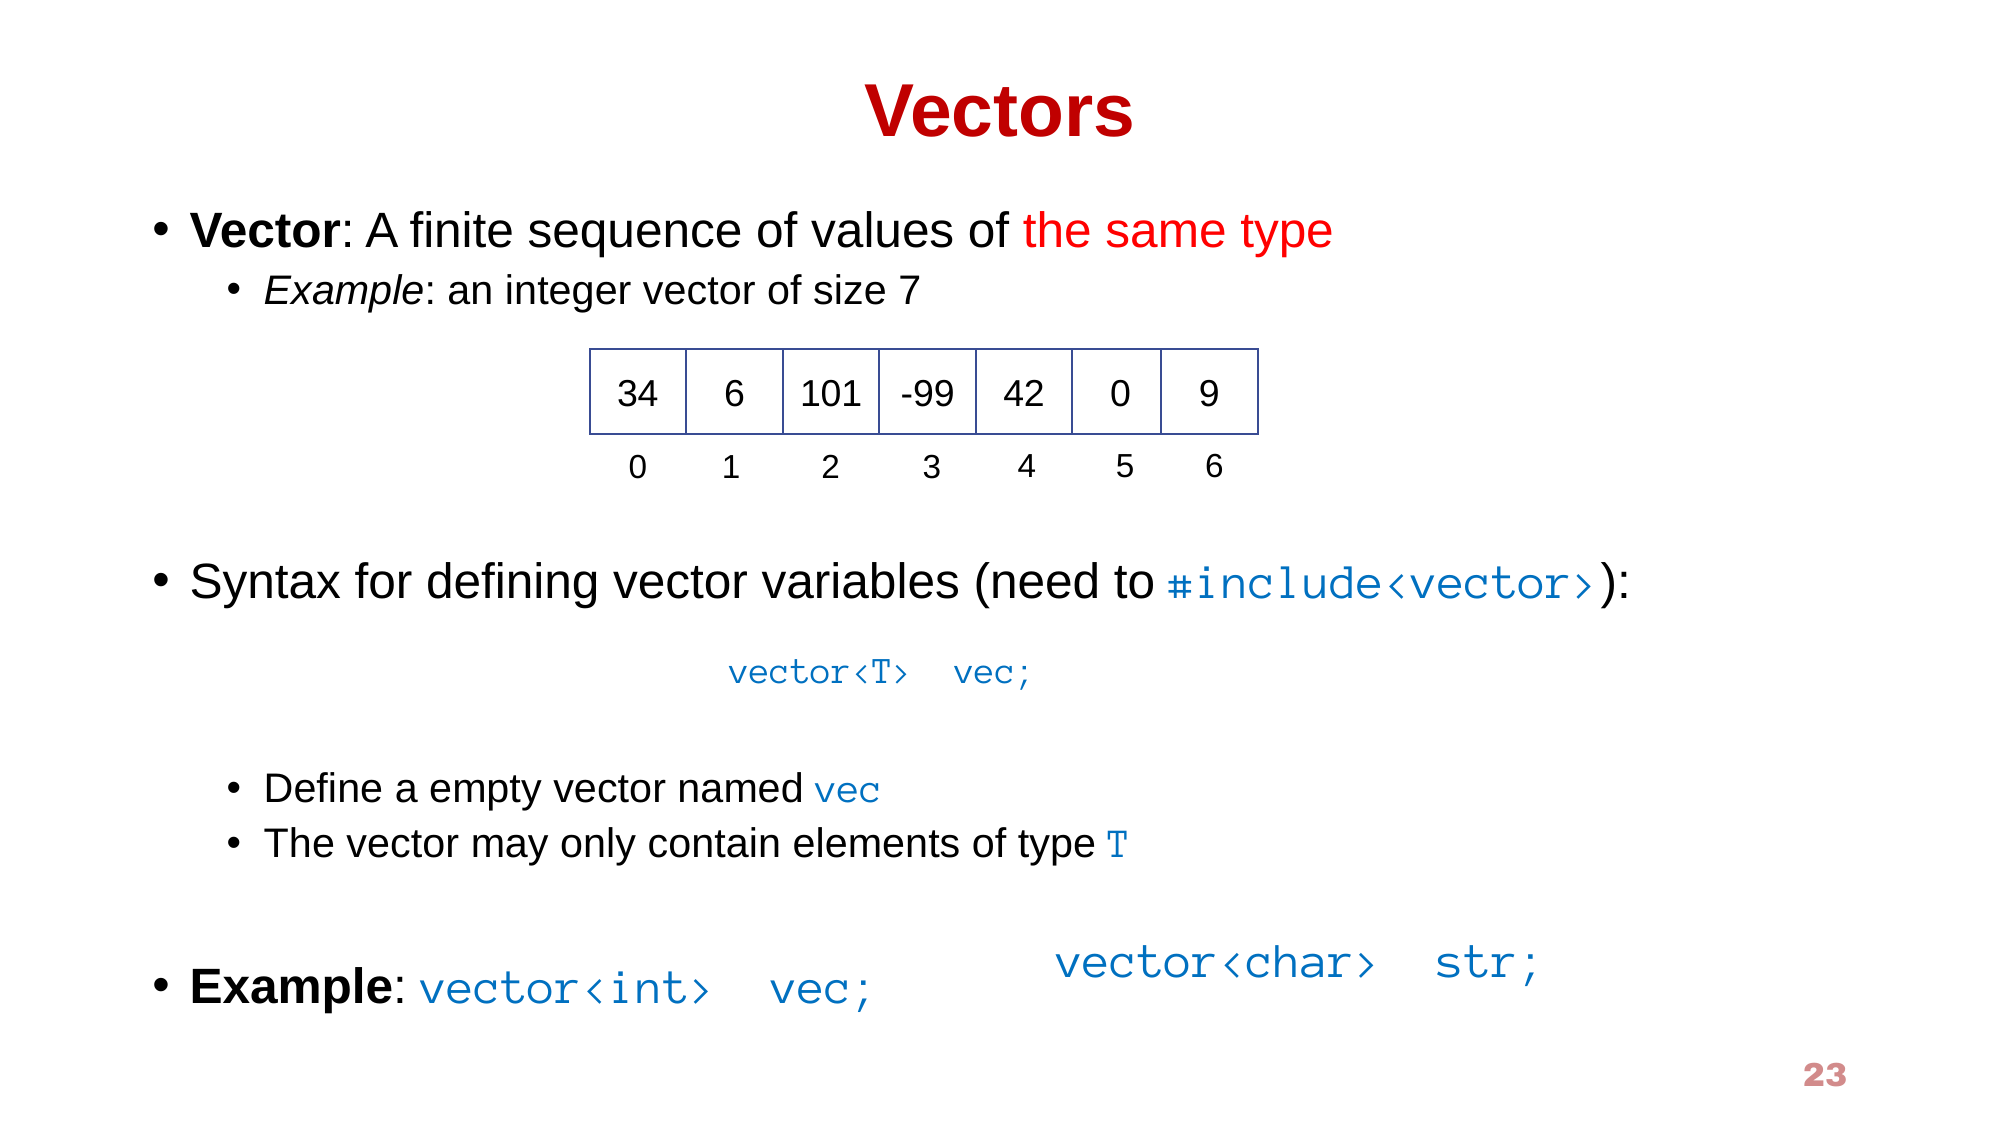

# Vectors
Vector: A finite sequence of values of the same type
Example: an integer vector of size 7

Syntax for defining vector variables (need to #include<vector>):

Define a empty vector named vec
The vector may only contain elements of type T

Example: vector<int>  vec;

34
6
101
-99
42
0
9
4
5
6
3
0
1
2
vector<T>  vec;
vector<char>  str;
23